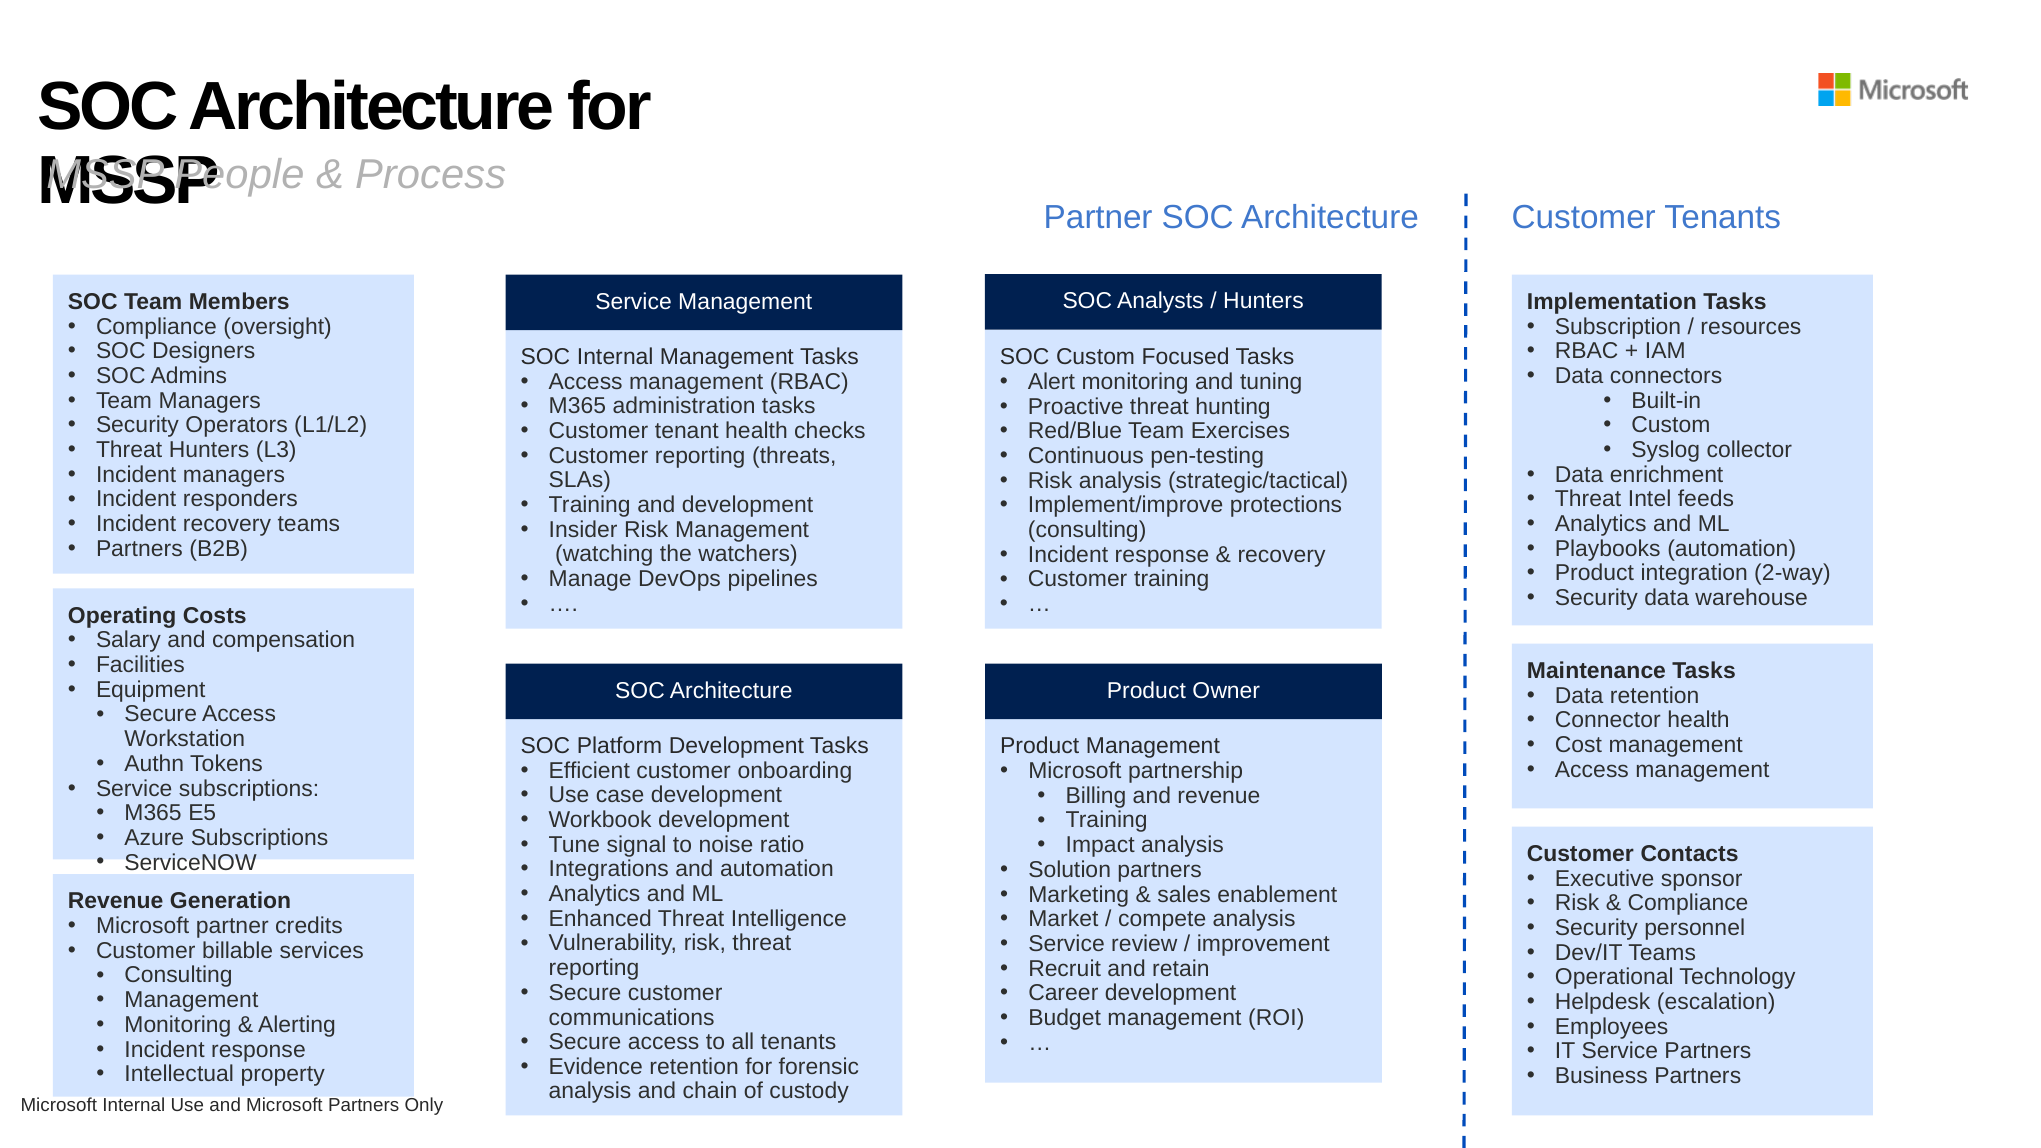

# SOC Architecture for MSSP
MSSP People & Process
Partner SOC Architecture
Customer Tenants
SOC Analysts / Hunters
SOC Team Members
Compliance (oversight)
SOC Designers
SOC Admins
Team Managers
Security Operators (L1/L2)
Threat Hunters (L3)
Incident managers
Incident responders
Incident recovery teams
Partners (B2B)
Service Management
Implementation Tasks
Subscription / resources
RBAC + IAM
Data connectors
Built-in
Custom
Syslog collector
Data enrichment
Threat Intel feeds
Analytics and ML
Playbooks (automation)
Product integration (2-way)
Security data warehouse

SOC Internal Management Tasks
Access management (RBAC)
M365 administration tasks
Customer tenant health checks
Customer reporting (threats, SLAs)
Training and development
Insider Risk Management
 (watching the watchers)
Manage DevOps pipelines
….

SOC Custom Focused Tasks
Alert monitoring and tuning
Proactive threat hunting
Red/Blue Team Exercises
Continuous pen-testing
Risk analysis (strategic/tactical)
Implement/improve protections (consulting)
Incident response & recovery
Customer training
…
Operating Costs
Salary and compensation
Facilities
Equipment
Secure Access Workstation
Authn Tokens
Service subscriptions:
M365 E5
Azure Subscriptions
ServiceNOW
Maintenance Tasks
Data retention
Connector health
Cost management
Access management

SOC Architecture
Product Owner
SOC Platform Development Tasks
Efficient customer onboarding
Use case development
Workbook development
Tune signal to noise ratio
Integrations and automation
Analytics and ML
Enhanced Threat Intelligence
Vulnerability, risk, threat reporting
Secure customer communications
Secure access to all tenants
Evidence retention for forensic analysis and chain of custody
Product Management
Microsoft partnership
Billing and revenue
Training
Impact analysis
Solution partners
Marketing & sales enablement
Market / compete analysis
Service review / improvement
Recruit and retain
Career development
Budget management (ROI)
…

Customer Contacts
Executive sponsor
Risk & Compliance
Security personnel
Dev/IT Teams
Operational Technology
Helpdesk (escalation)
Employees
IT Service Partners
Business Partners
Revenue Generation
Microsoft partner credits
Customer billable services
Consulting
Management
Monitoring & Alerting
Incident response
Intellectual property